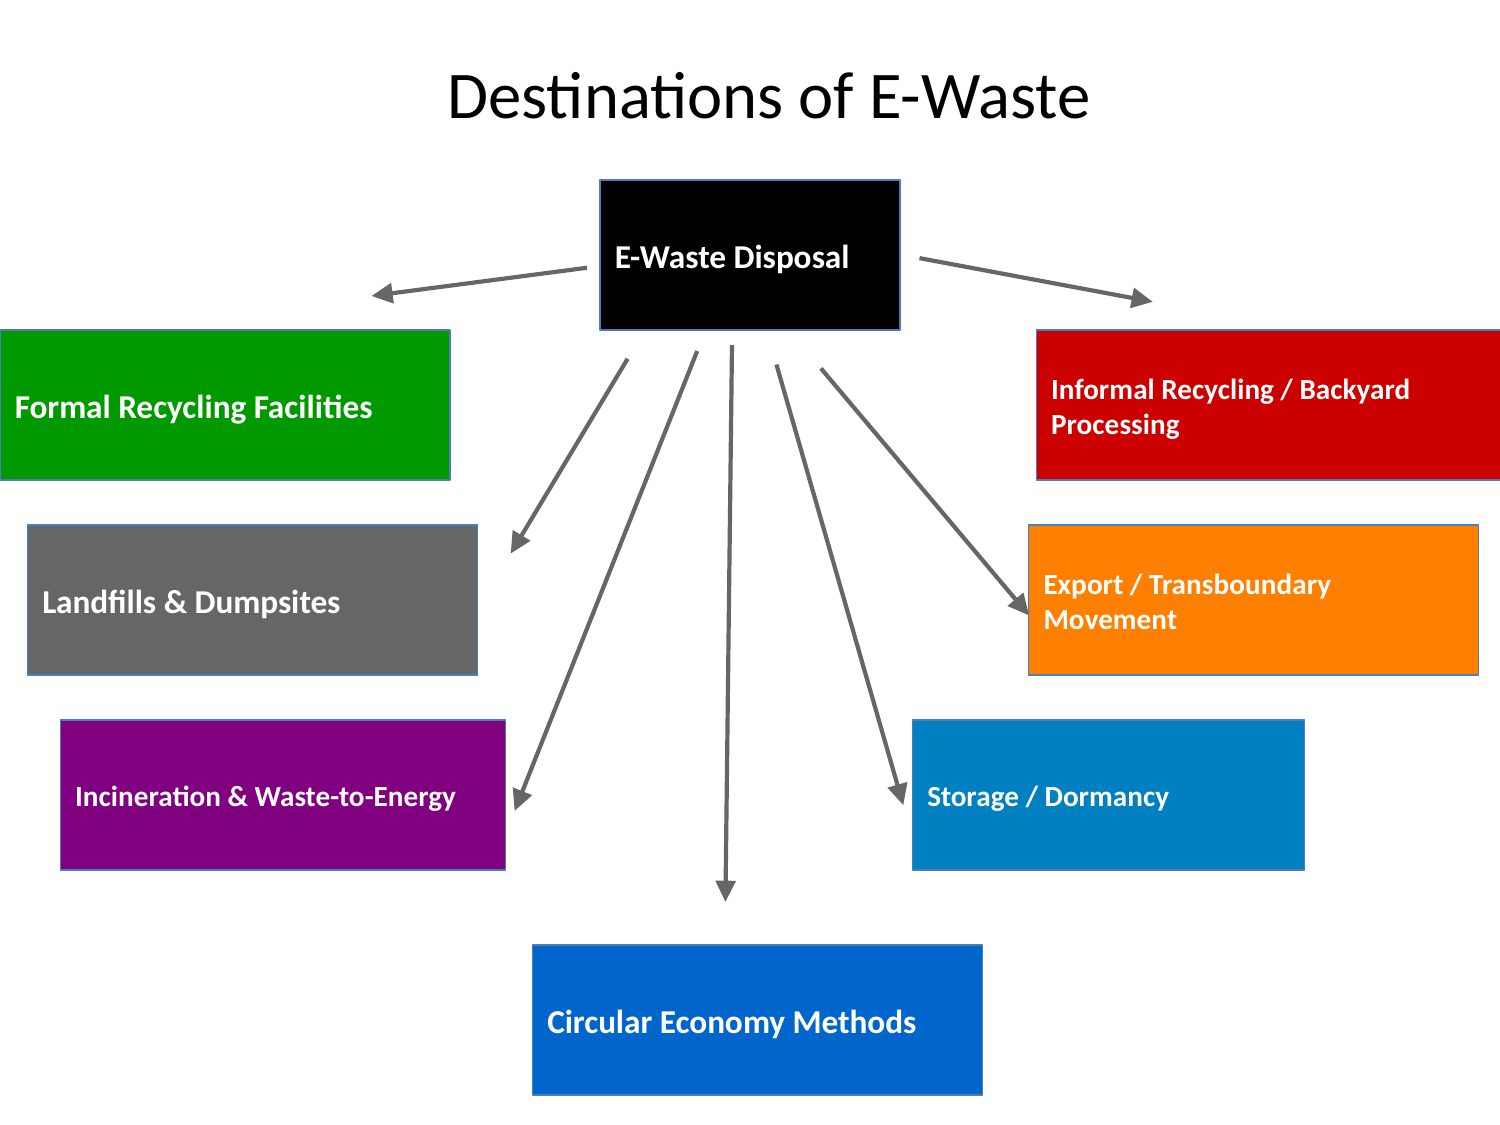

Destinations of E-Waste
E-Waste Disposal
Formal Recycling Facilities
Informal Recycling / Backyard Processing
Landfills & Dumpsites
Export / Transboundary Movement
Incineration & Waste-to-Energy
Storage / Dormancy
Circular Economy Methods